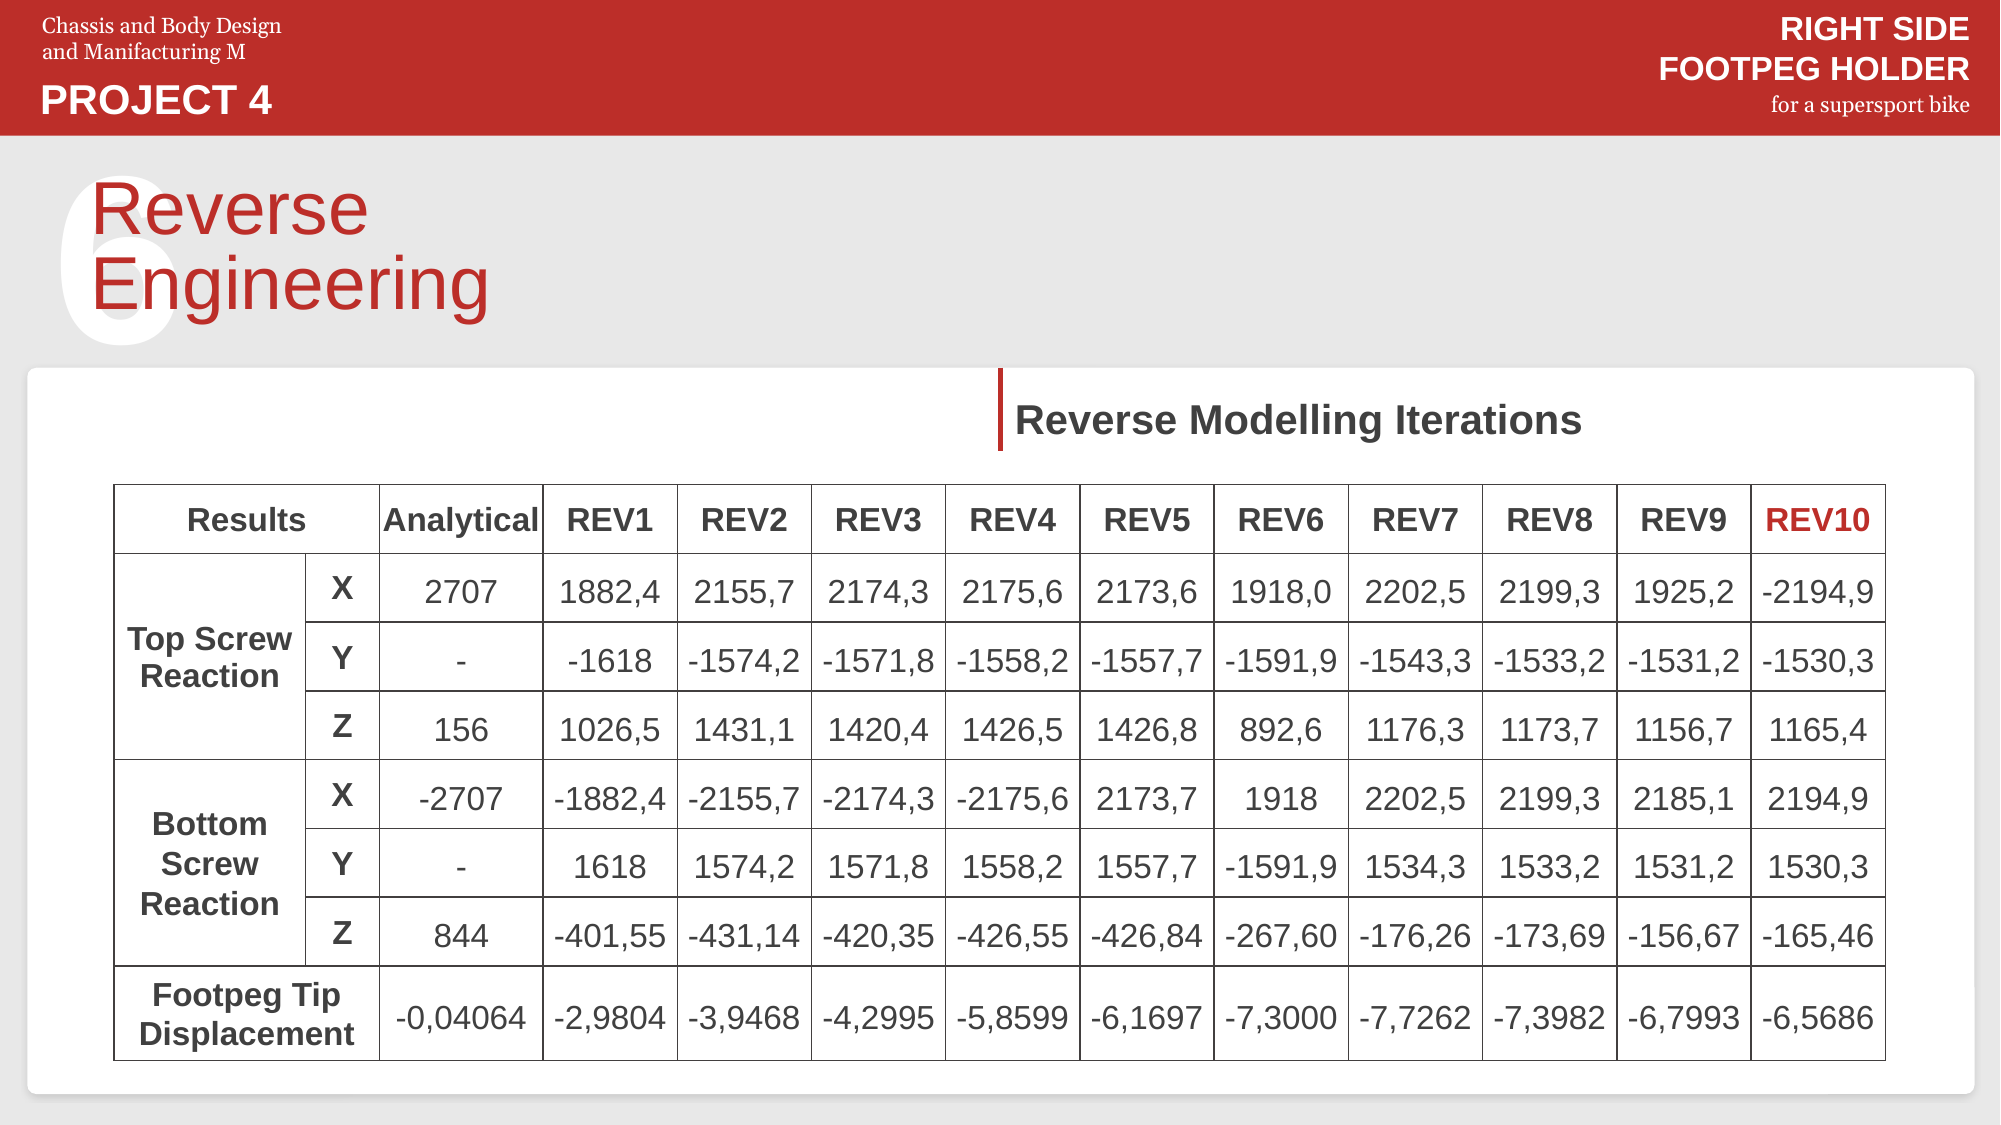

RIGHT SIDE
FOOTPEG HOLDER
for a supersport bike
Chassis and Body Design
and Manifacturing M
PROJECT 4
6
Reverse Engineering

Reverse Modelling Iterations
| Results |  | Analytical | REV1 | REV2 | REV3 | REV4 | REV5 | REV6 | REV7 | REV8 | REV9 | REV10 |
| --- | --- | --- | --- | --- | --- | --- | --- | --- | --- | --- | --- | --- |
| Top Screw Reaction | X | 2707 | 1882,4 | 2155,7 | 2174,3 | 2175,6 | 2173,6 | 1918,0 | 2202,5 | 2199,3 | 1925,2 | -2194,9 |
|  | Y | - | -1618 | -1574,2 | -1571,8 | -1558,2 | -1557,7 | -1591,9 | -1543,3 | -1533,2 | -1531,2 | -1530,3 |
|  | Z | 156 | 1026,5 | 1431,1 | 1420,4 | 1426,5 | 1426,8 | 892,6 | 1176,3 | 1173,7 | 1156,7 | 1165,4 |
| Bottom Screw Reaction | X | -2707 | -1882,4 | -2155,7 | -2174,3 | -2175,6 | 2173,7 | 1918 | 2202,5 | 2199,3 | 2185,1 | 2194,9 |
|  | Y | - | 1618 | 1574,2 | 1571,8 | 1558,2 | 1557,7 | -1591,9 | 1534,3 | 1533,2 | 1531,2 | 1530,3 |
|  | Z | 844 | -401,55 | -431,14 | -420,35 | -426,55 | -426,84 | -267,60 | -176,26 | -173,69 | -156,67 | -165,46 |
| Footpeg Tip Displacement |  | -0,04064 | -2,9804 | -3,9468 | -4,2995 | -5,8599 | -6,1697 | -7,3000 | -7,7262 | -7,3982 | -6,7993 | -6,5686 |